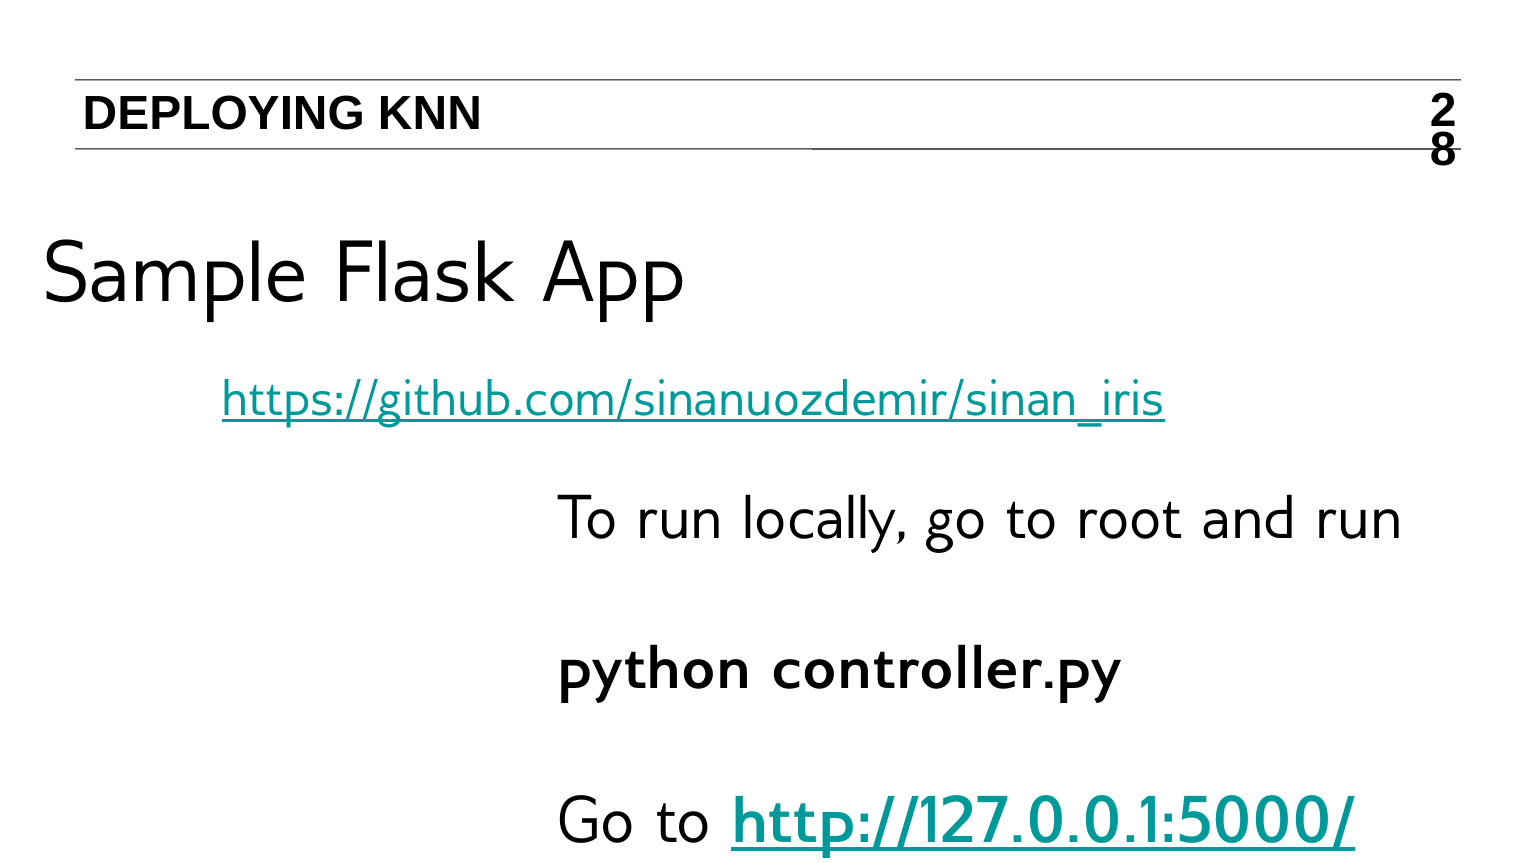

Deploying knn
28
Sample Flask App
https://github.com/sinanuozdemir/sinan_iris
To run locally, go to root and run

python controller.py

Go to http://127.0.0.1:5000/